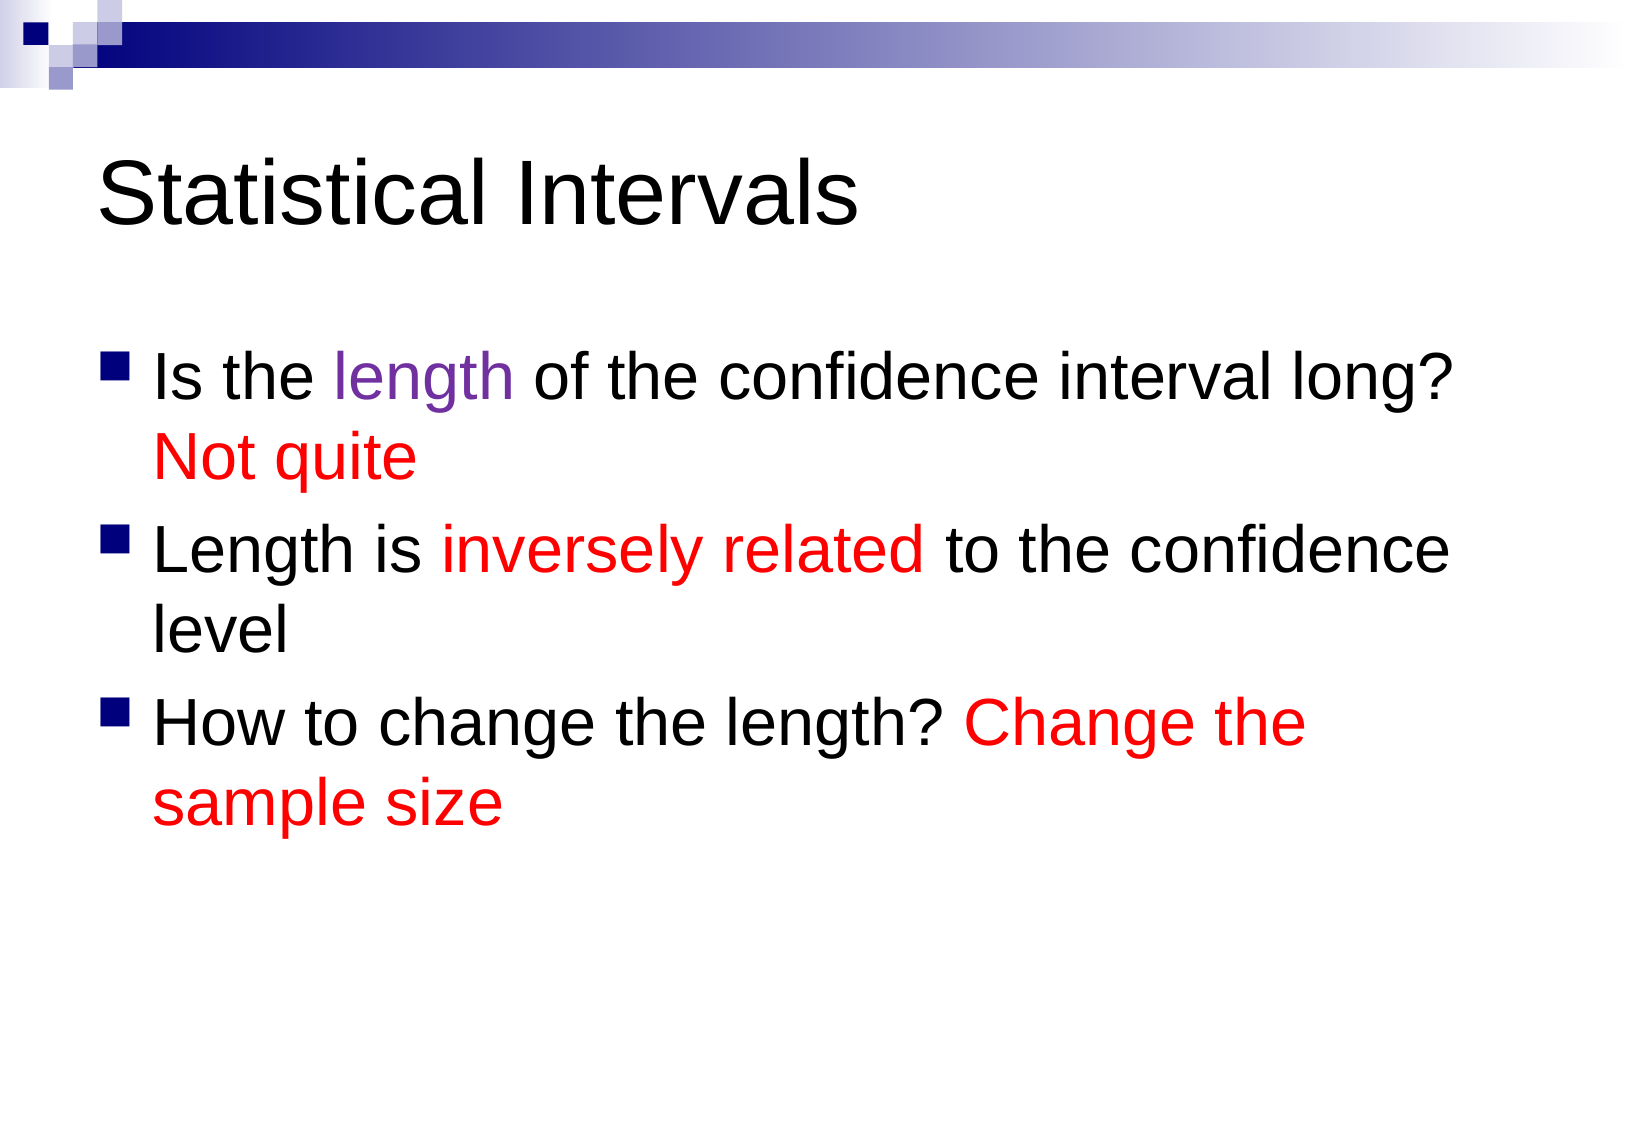

# Statistical Intervals
Is the length of the confidence interval long? Not quite
Length is inversely related to the confidence level
How to change the length? Change the sample size